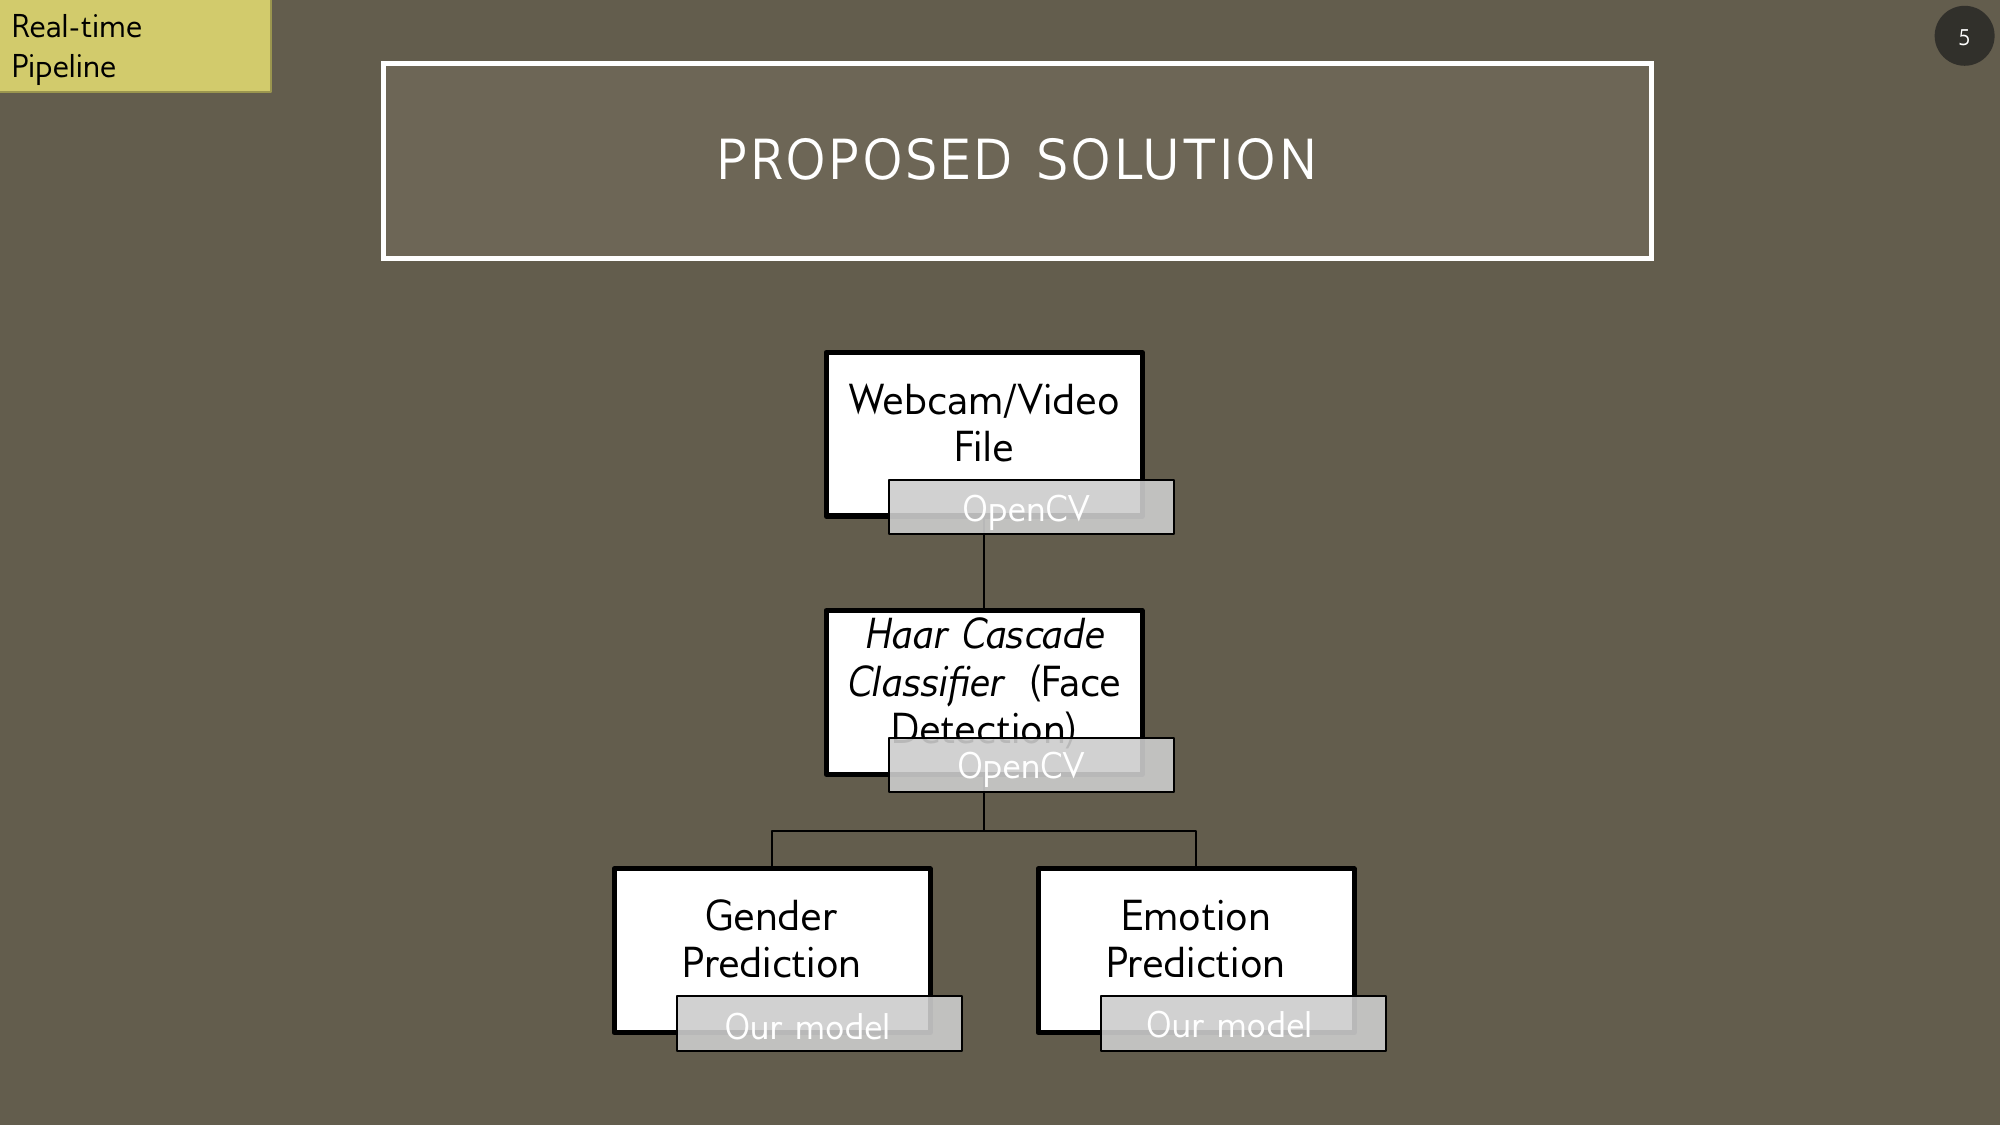

Real-time Pipeline
5
# PROPOSED SOLUTION
Webcam/Video File

Haar Cascade Classifier  (Face Detection)

Gender Prediction

Emotion Prediction

OpenCV
OpenCV
Our model
Our model